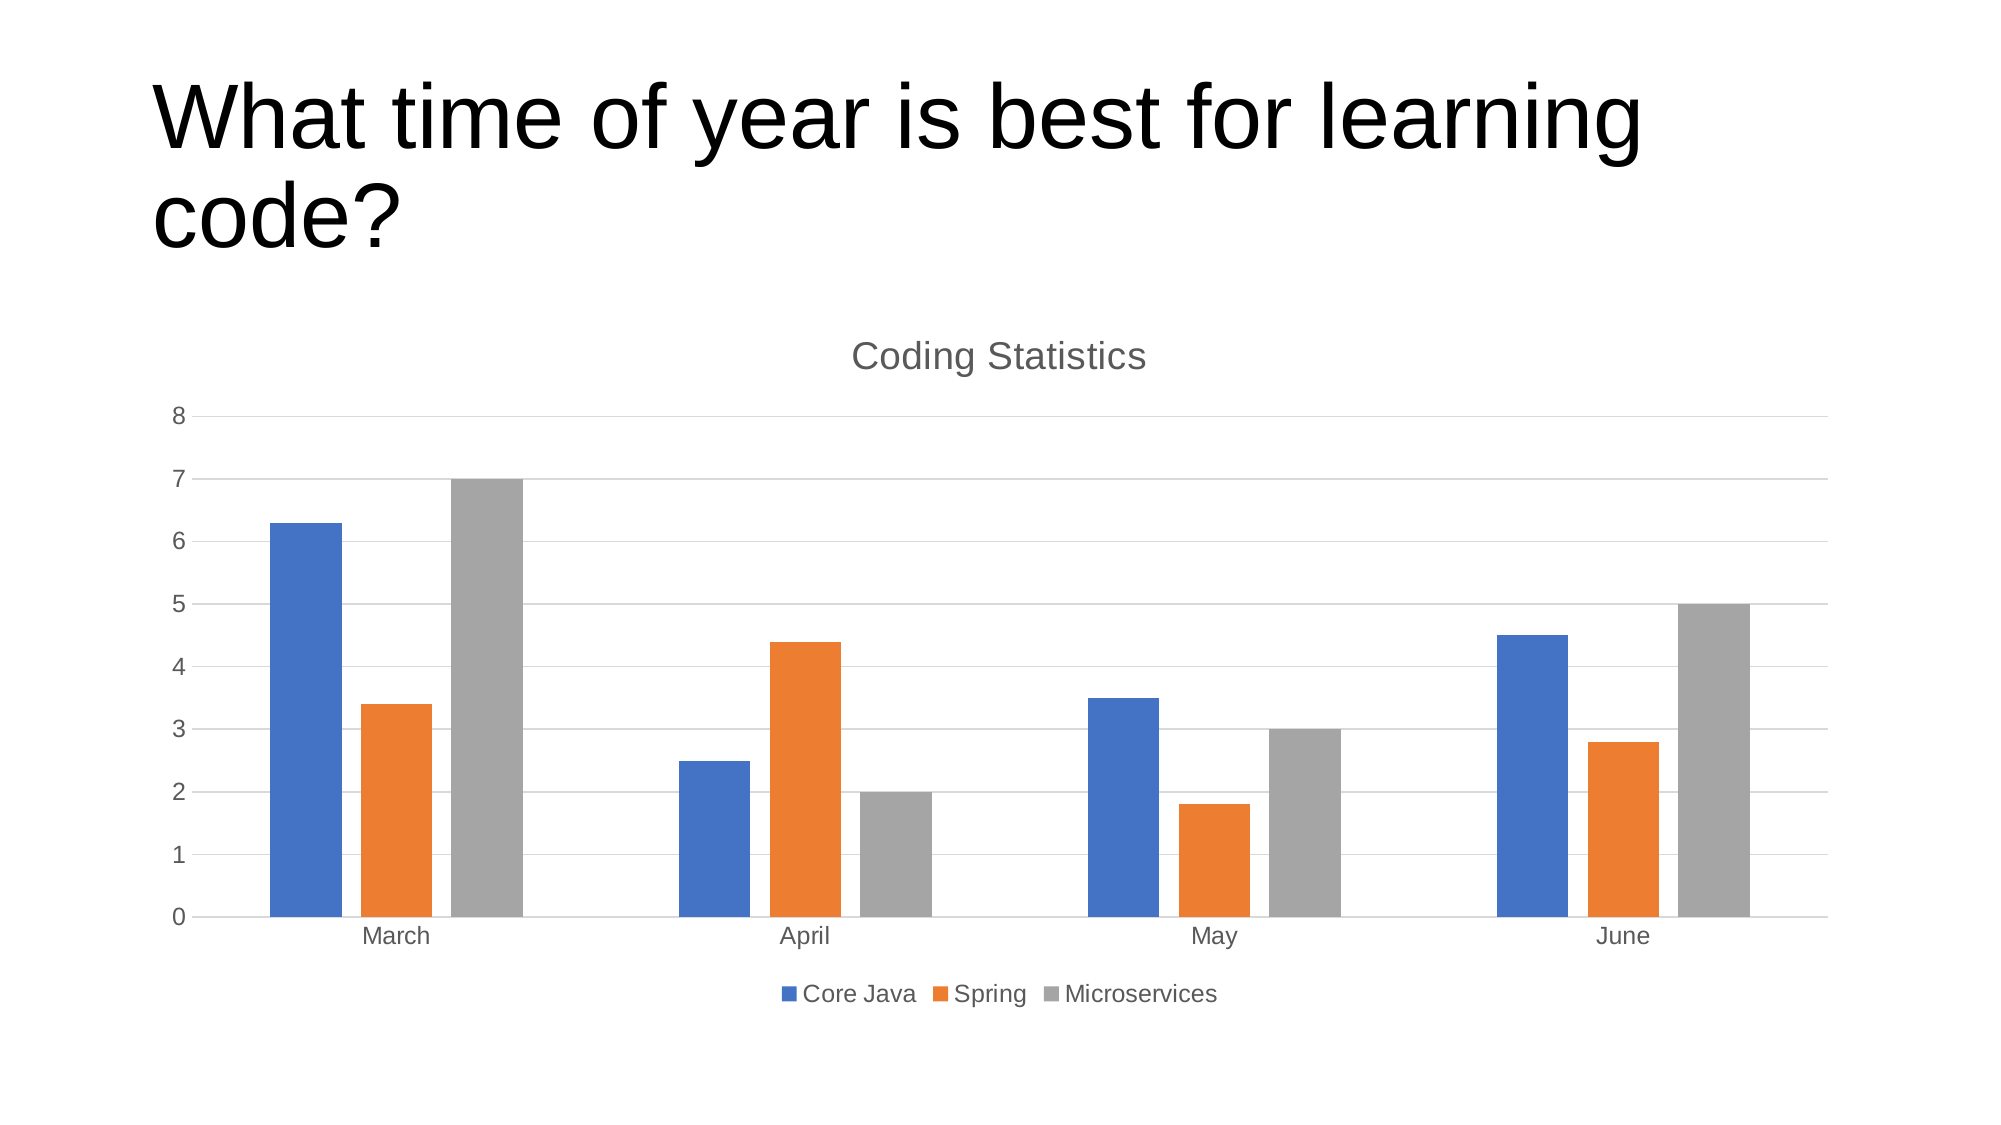

# What time of year is best for learning code?

### Chart: Coding Statistics

| Category | Core Java | Spring | Microservices |
|---|---|---|---|
| March | 6.3 | 3.4 | 7.0 |
| April | 2.5 | 4.4 | 2.0 |
| May | 3.5 | 1.8 | 3.0 |
| June | 4.5 | 2.8 | 5.0 |